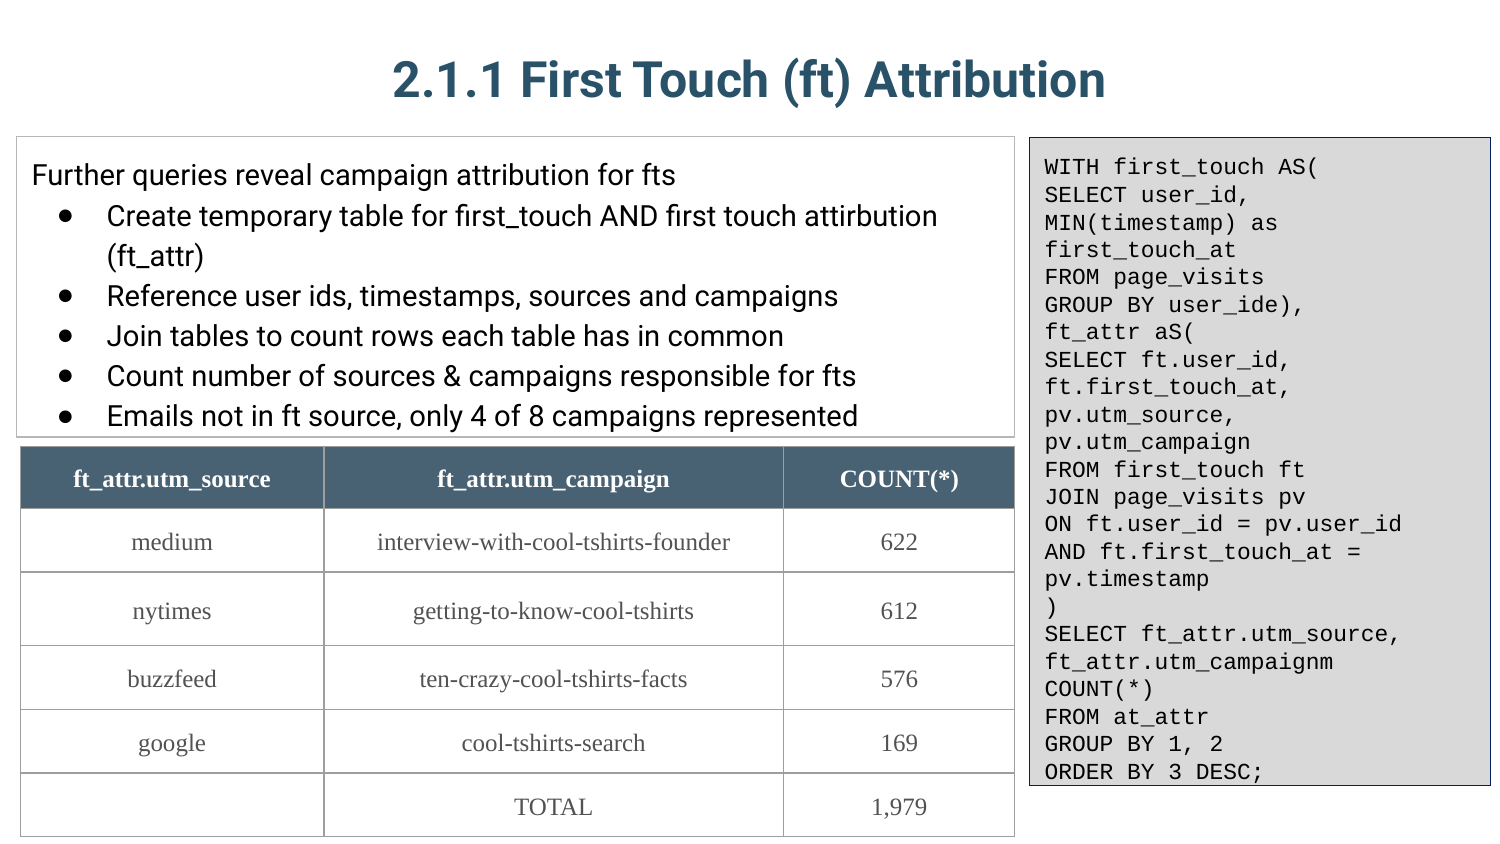

2.1.1 First Touch (ft) Attribution
Further queries reveal campaign attribution for fts
Create temporary table for first_touch AND first touch attirbution (ft_attr)
Reference user ids, timestamps, sources and campaigns
Join tables to count rows each table has in common
Count number of sources & campaigns responsible for fts
Emails not in ft source, only 4 of 8 campaigns represented
WITH first_touch AS(
SELECT user_id,
MIN(timestamp) as
first_touch_at
FROM page_visits
GROUP BY user_ide),
ft_attr aS(
SELECT ft.user_id,
ft.first_touch_at,
pv.utm_source,
pv.utm_campaign
FROM first_touch ft
JOIN page_visits pv
ON ft.user_id = pv.user_id
AND ft.first_touch_at = pv.timestamp
)
SELECT ft_attr.utm_source,
ft_attr.utm_campaignm
COUNT(*)
FROM at_attr
GROUP BY 1, 2
ORDER BY 3 DESC;

| ft\_attr.utm\_source | ft\_attr.utm\_campaign | COUNT(\*) |
| --- | --- | --- |
| medium | interview-with-cool-tshirts-founder | 622 |
| nytimes | getting-to-know-cool-tshirts | 612 |
| buzzfeed | ten-crazy-cool-tshirts-facts | 576 |
| google | cool-tshirts-search | 169 |
|  | TOTAL | 1,979 |